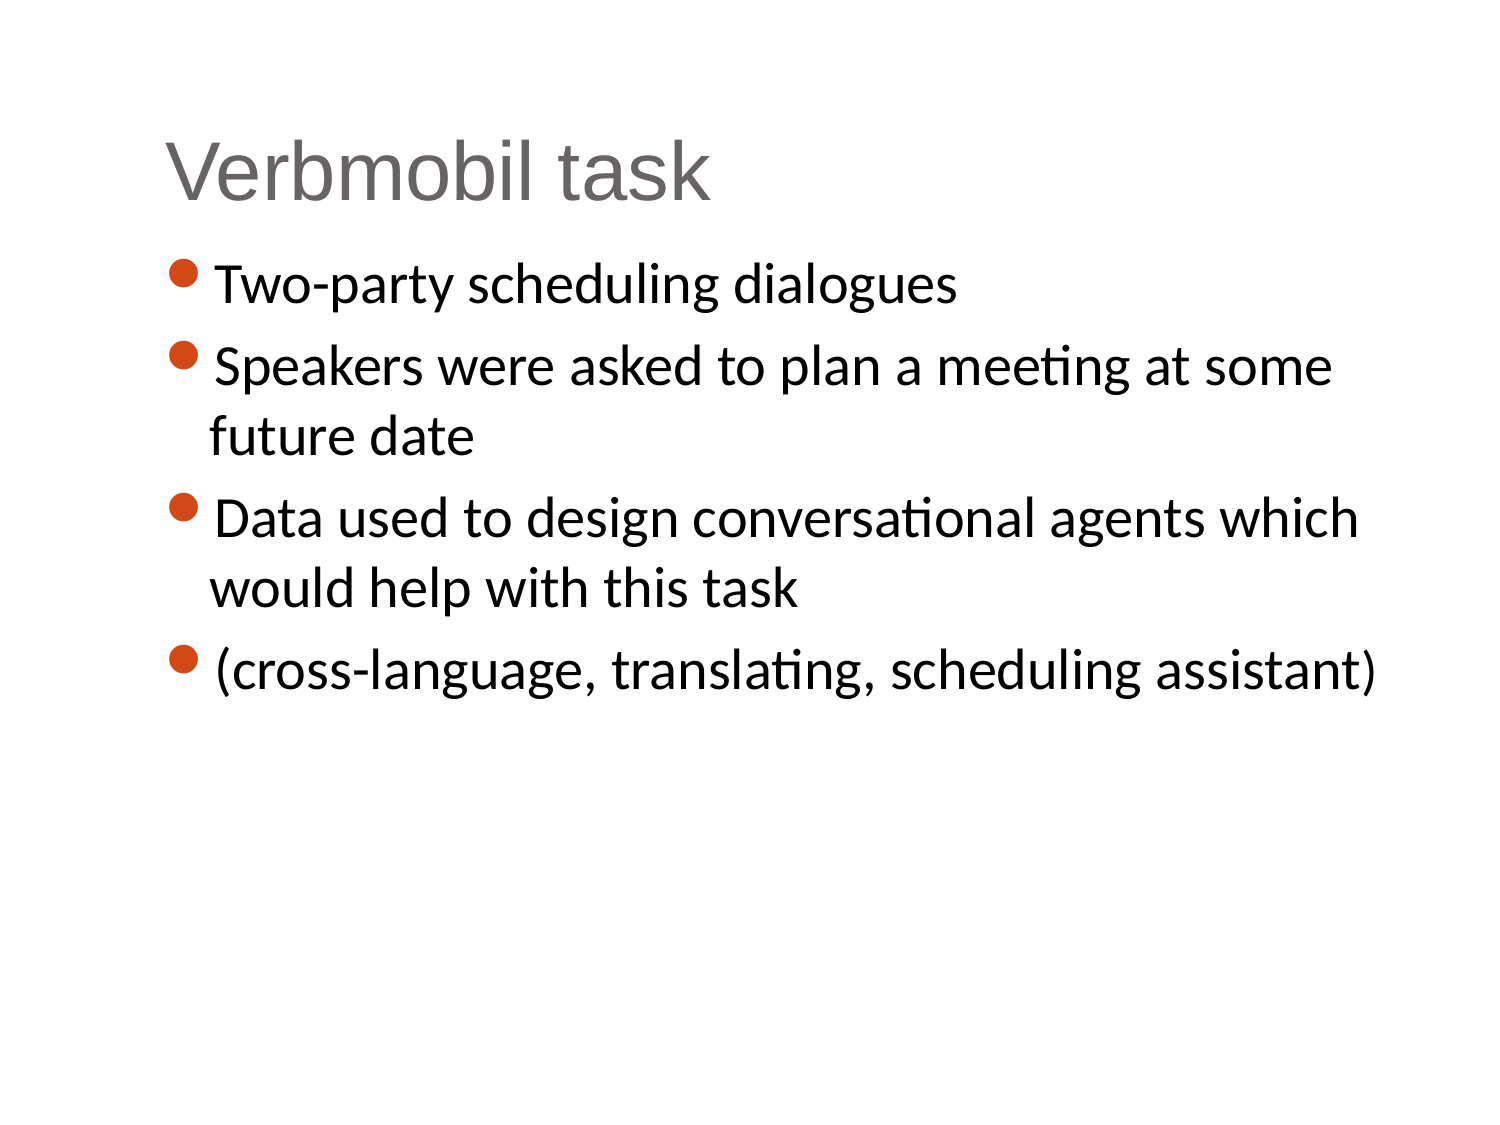

# Verbmobil task
Two-party scheduling dialogues
Speakers were asked to plan a meeting at some future date
Data used to design conversational agents which would help with this task
(cross-language, translating, scheduling assistant)